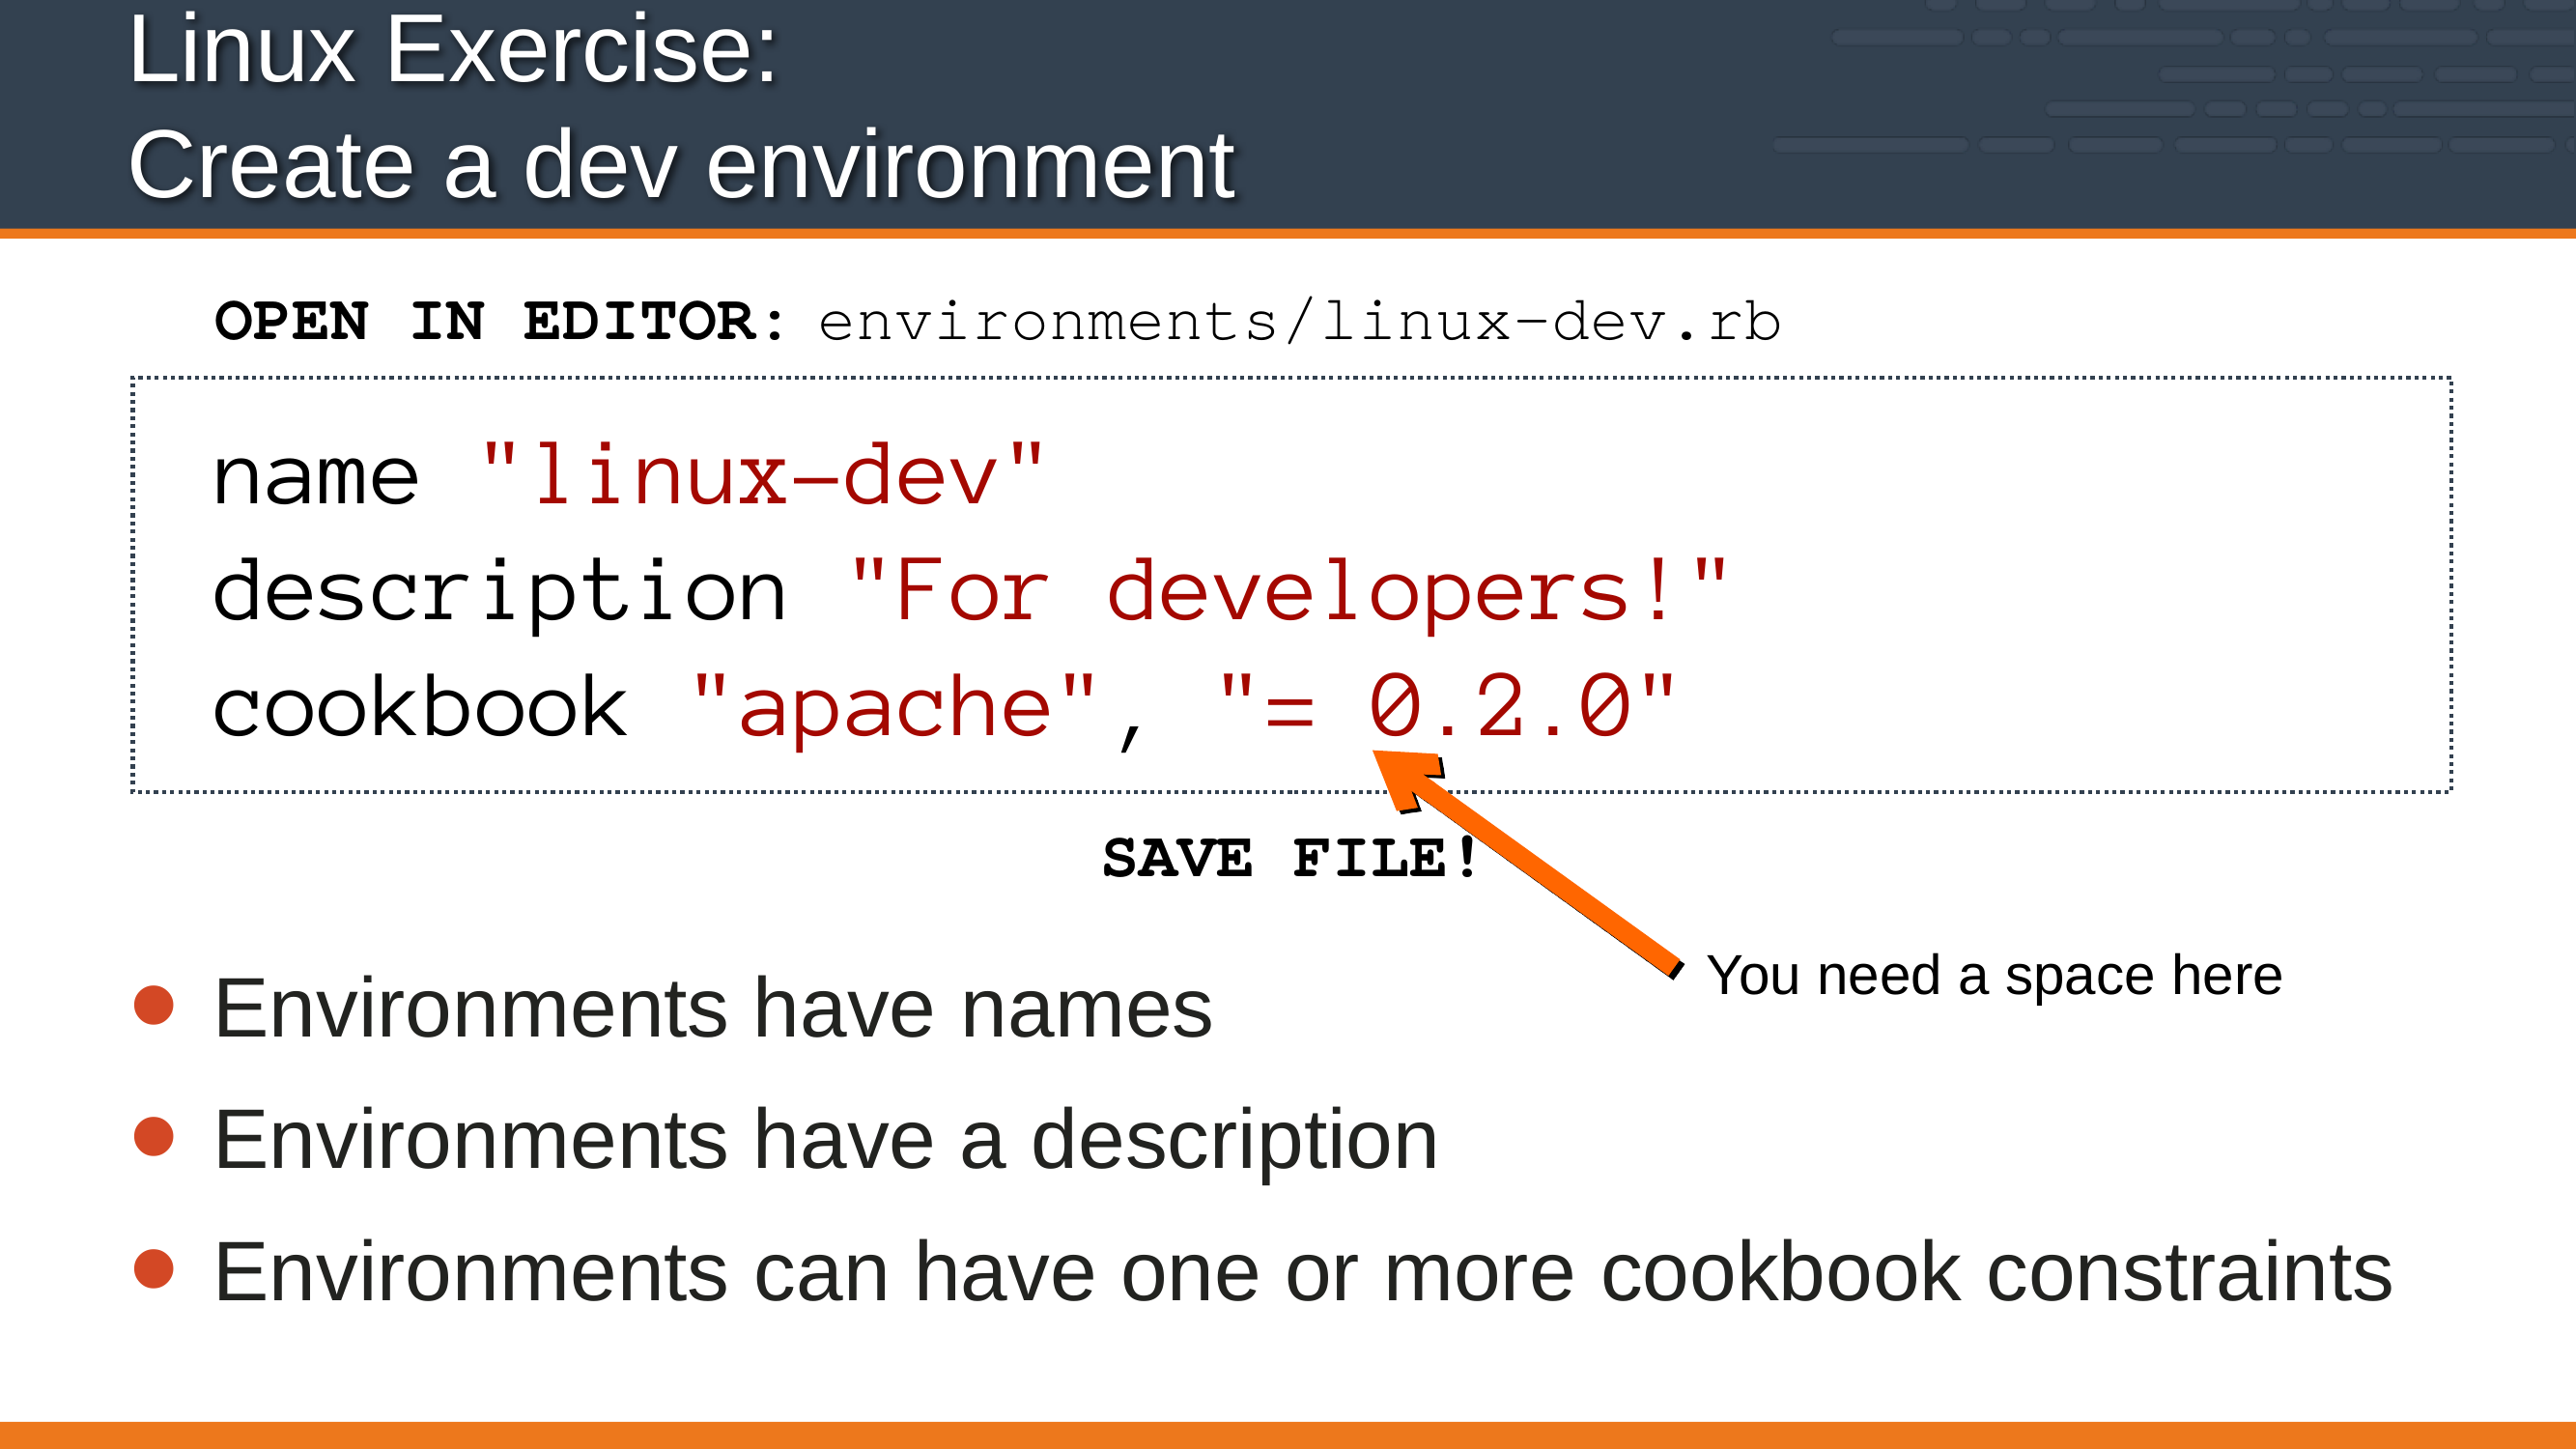

Linux Exercise:
Create a dev environment
environments/linux-dev.rb
OPEN IN EDITOR:
 name "linux-dev"
 description "For developers!"
 cookbook "apache", "= 0.2.0"
SAVE FILE!
Environments have names
Environments have a description
Environments can have one or more cookbook constraints
You need a space here